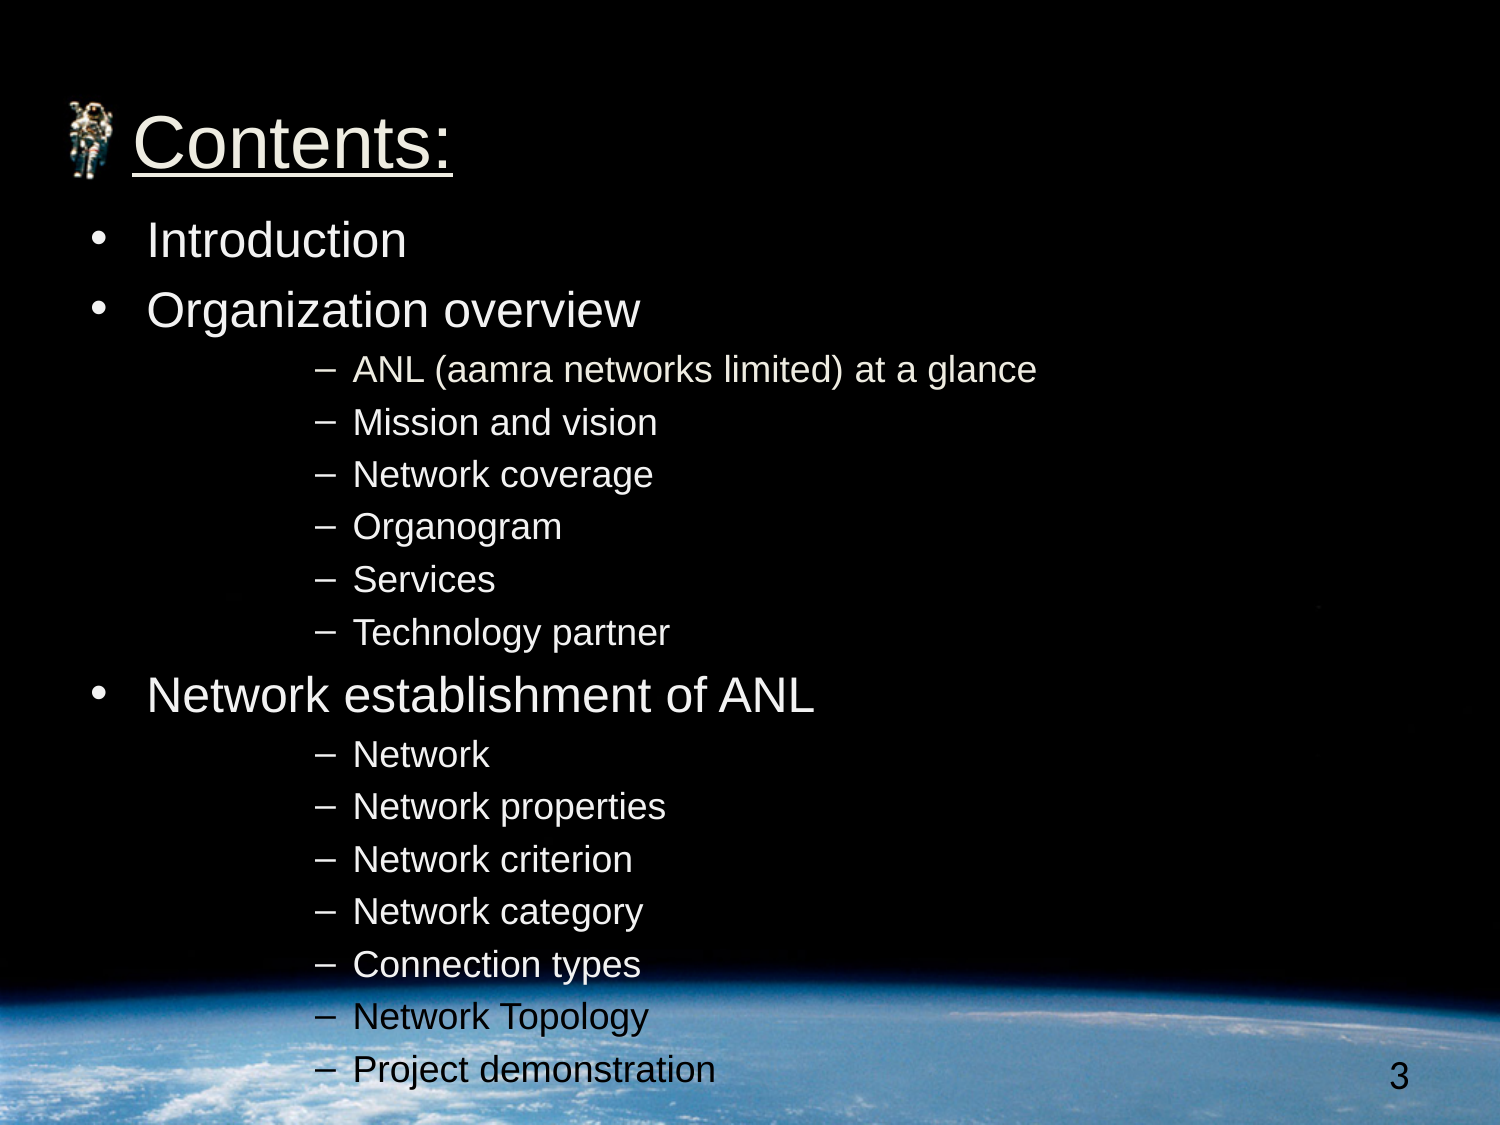

# Contents:
Introduction
Organization overview
ANL (aamra networks limited) at a glance
Mission and vision
Network coverage
Organogram
Services
Technology partner
Network establishment of ANL
Network
Network properties
Network criterion
Network category
Connection types
Network Topology
Project demonstration

3